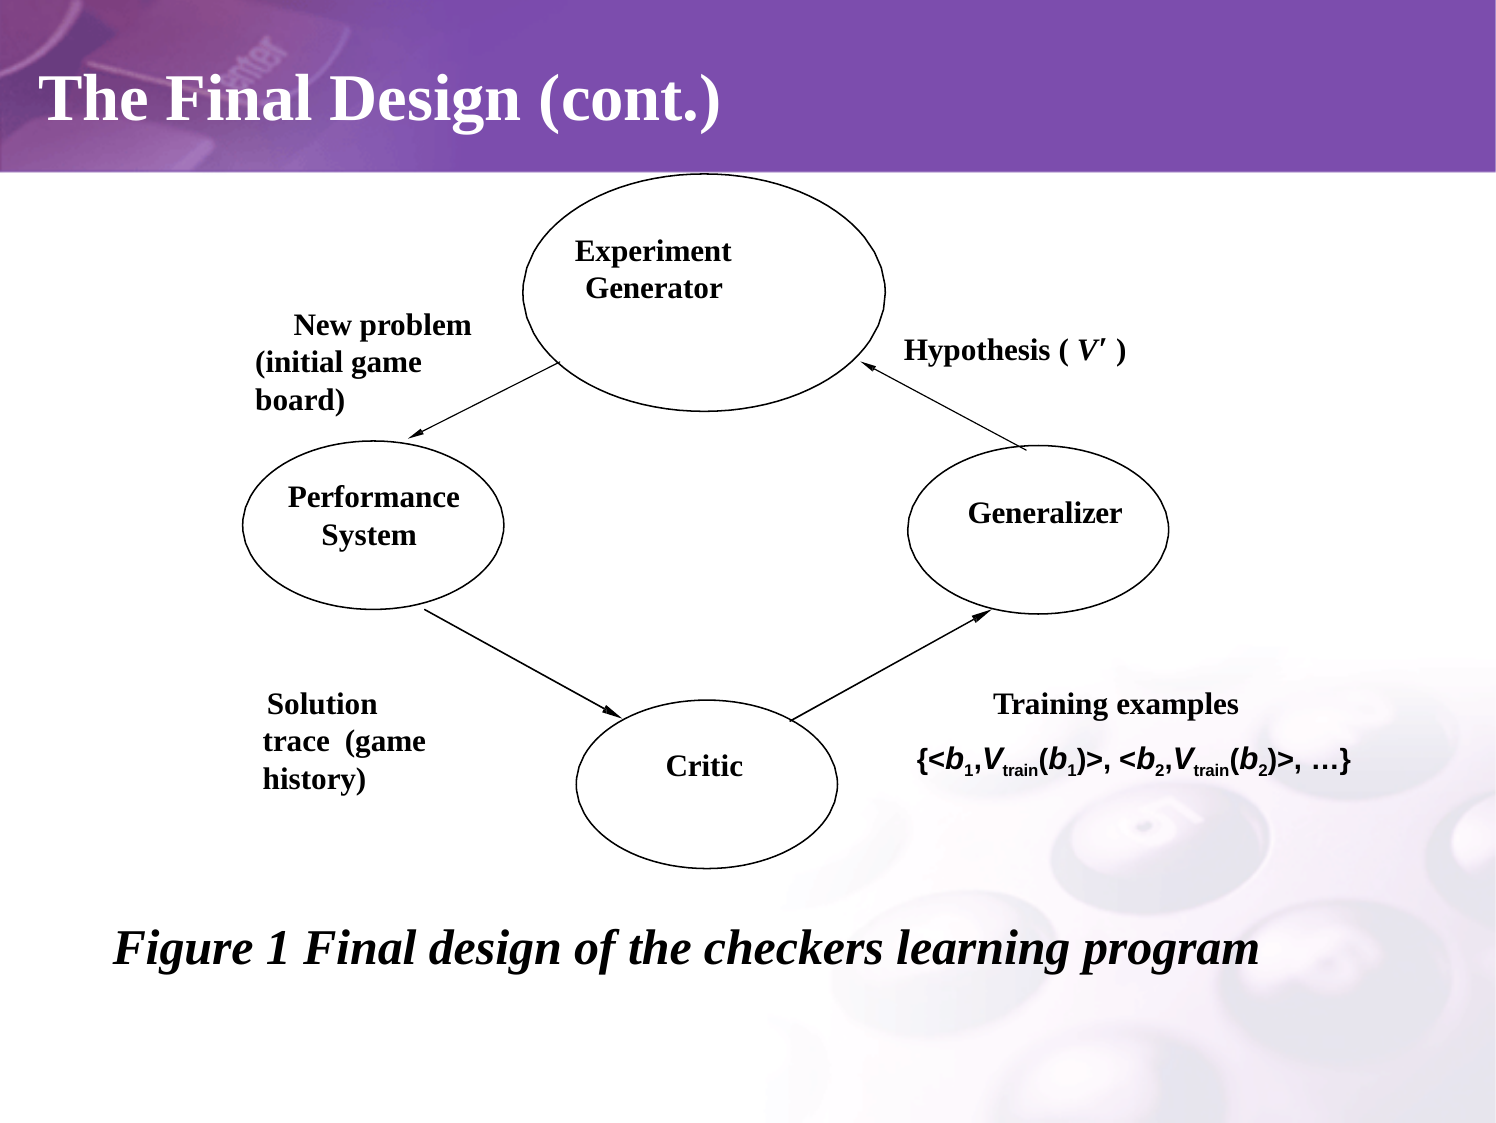

# The Final Design (cont.)

Experiment  Generator
New problem  (initial game board)
Hypothesis ( V′ )

Performance  System
Generalizer

Training examples
{<b1,Vtrain(b1)>, <b2,Vtrain(b2)>, …}
Solution trace  (game history)

Critic
Figure 1 Final design of the checkers learning program